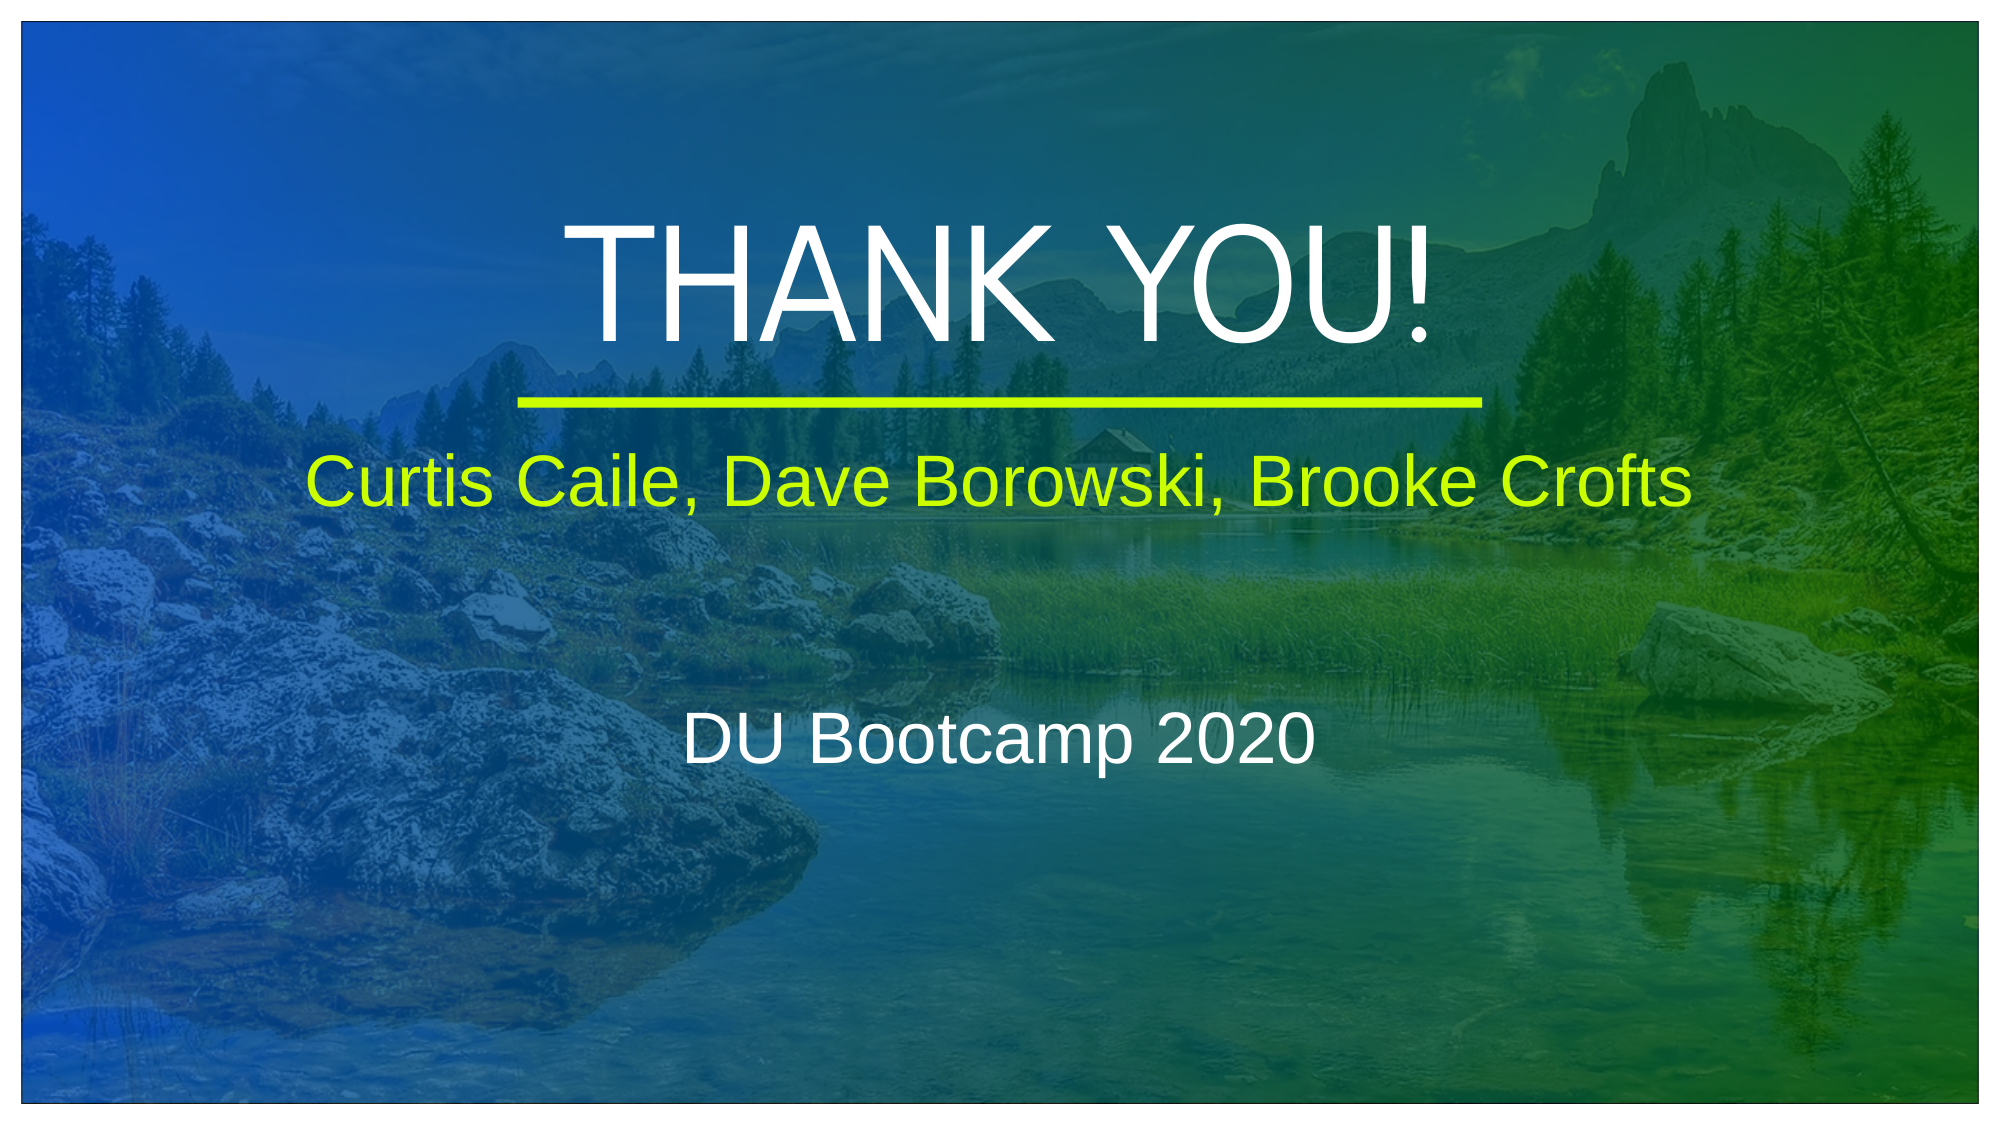

# THANK YOU!
Curtis Caile, Dave Borowski, Brooke Crofts

DU Bootcamp 2020